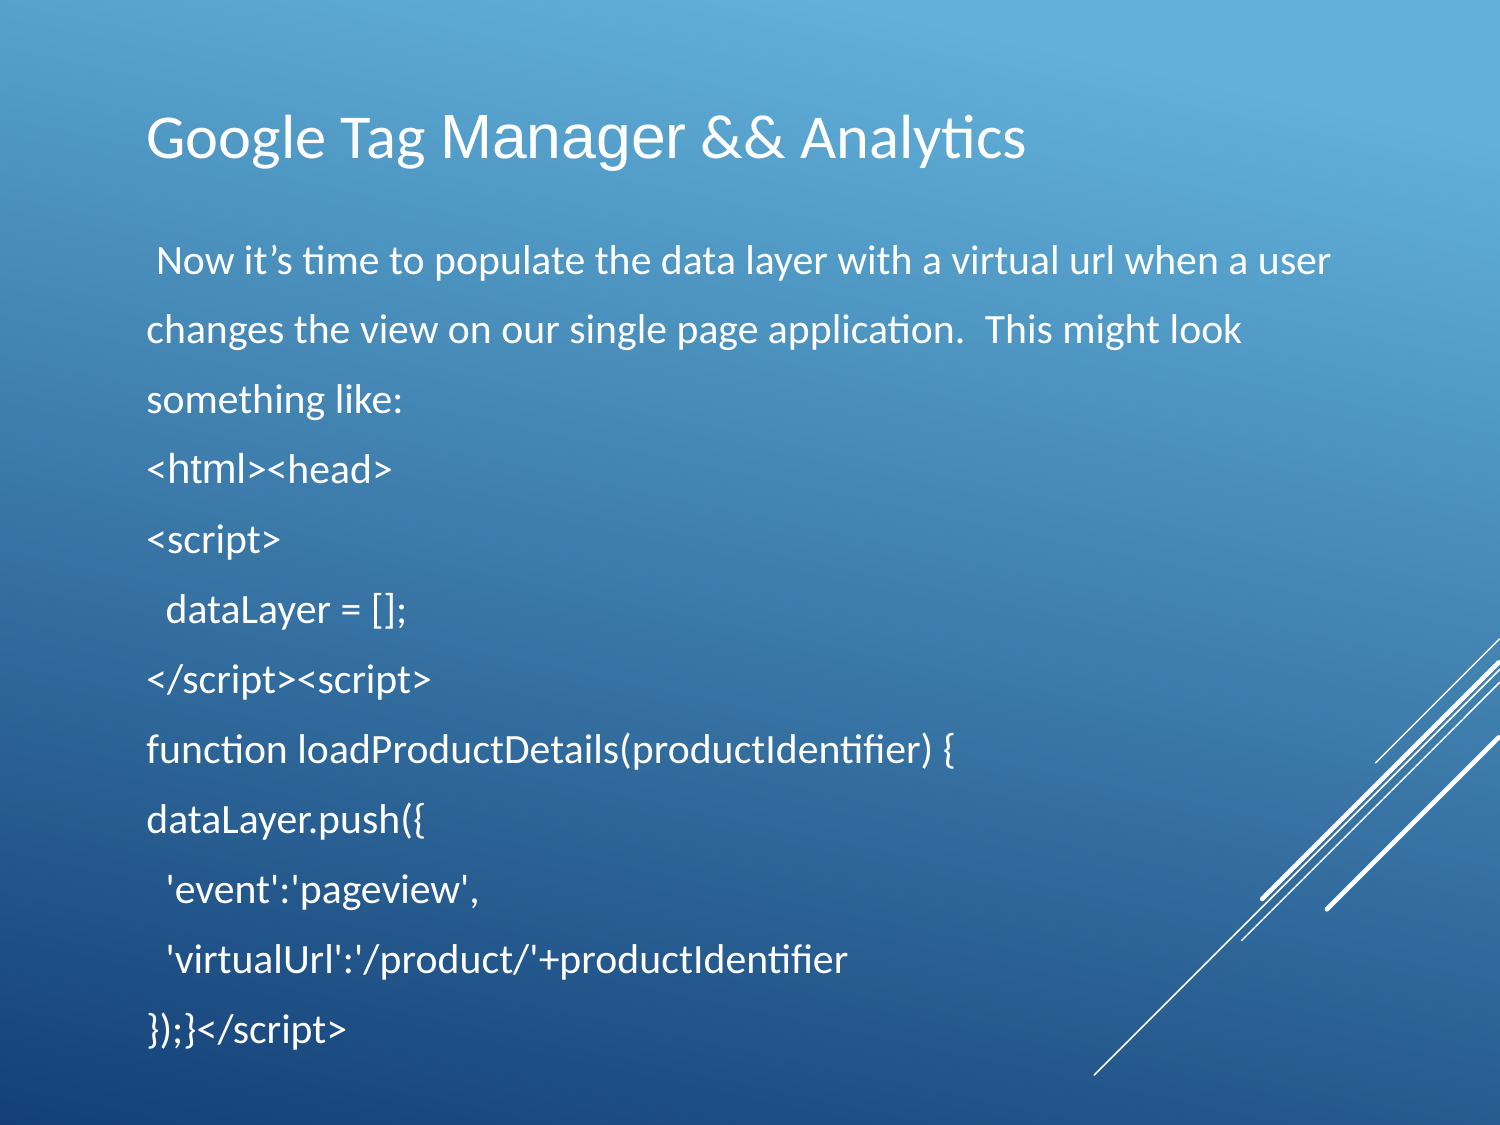

Google Tag Manager && Analytics

 Now it’s time to populate the data layer with a virtual url when a user changes the view on our single page application.  This might look something like:
<html><head>
<script>
  dataLayer = [];
</script><script>
function loadProductDetails(productIdentifier) {
dataLayer.push({
  'event':'pageview',
  'virtualUrl':'/product/'+productIdentifier
});}</script>